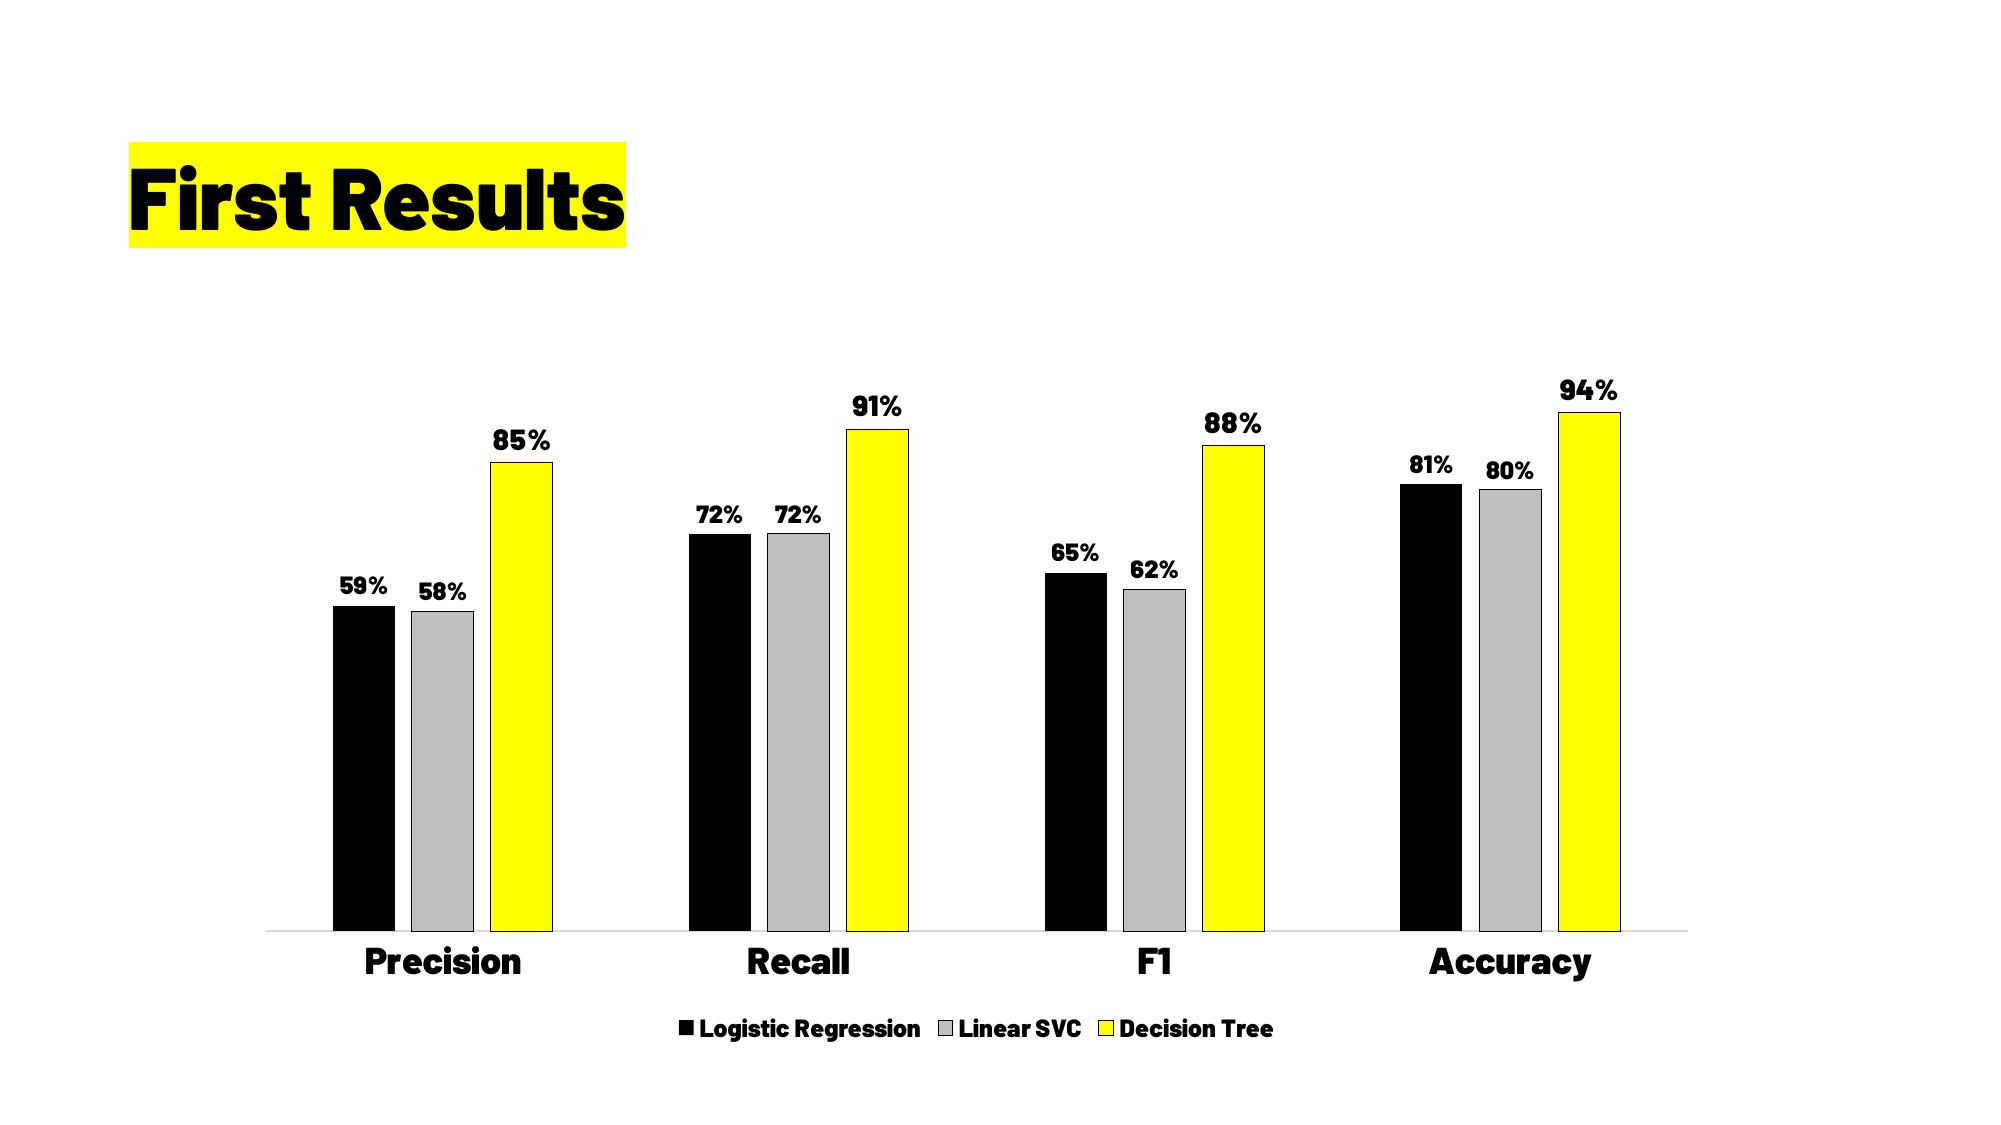

First Results

### Chart

| Category | Logistic Regression | Linear SVC | Decision Tree |
|---|---|---|---|
| Precision | 0.59 | 0.58 | 0.85 |
| Recall | 0.72 | 0.72 | 0.91 |
| F1 | 0.65 | 0.62 | 0.88 |
| Accuracy | 0.81 | 0.8 | 0.94 |